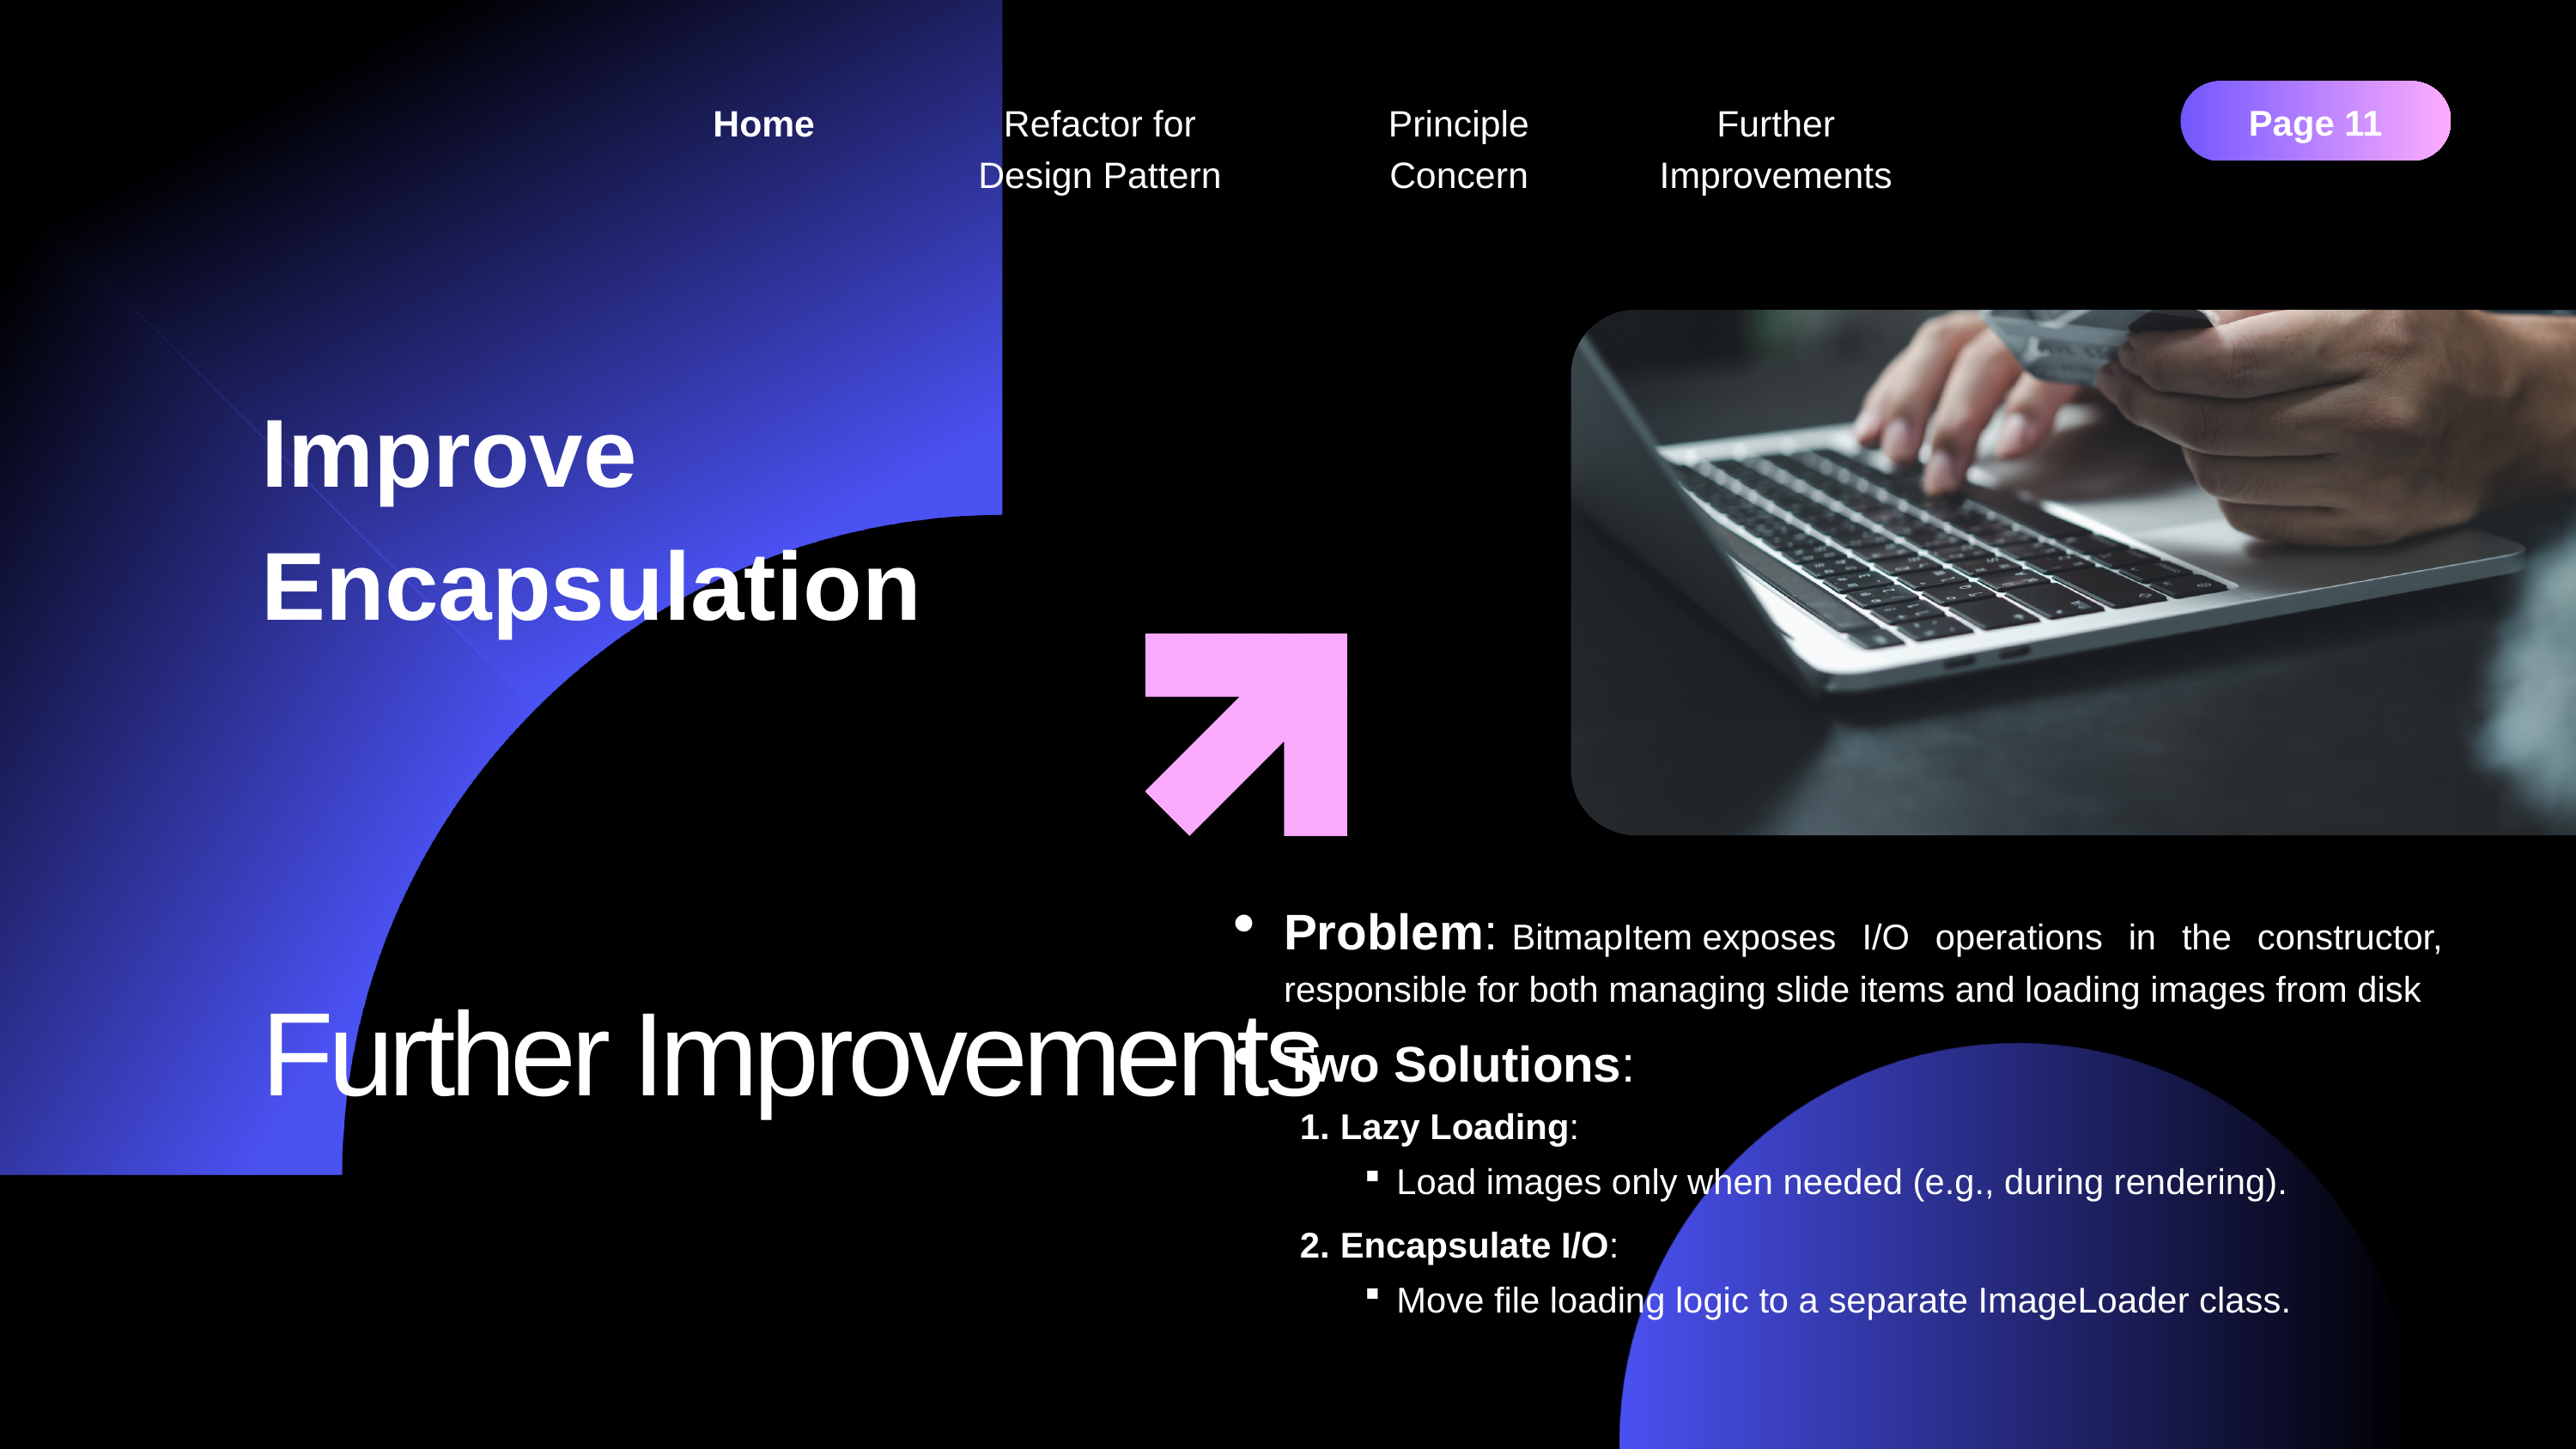

Home
Further Improvements
Refactor for Design Pattern
Principle Concern
Page 11

Improve Encapsulation

Problem: BitmapItem exposes I/O operations in the constructor, responsible for both managing slide items and loading images from disk
Two Solutions:
Lazy Loading:
Load images only when needed (e.g., during rendering).
Encapsulate I/O:
Move file loading logic to a separate ImageLoader class.
Further Improvements